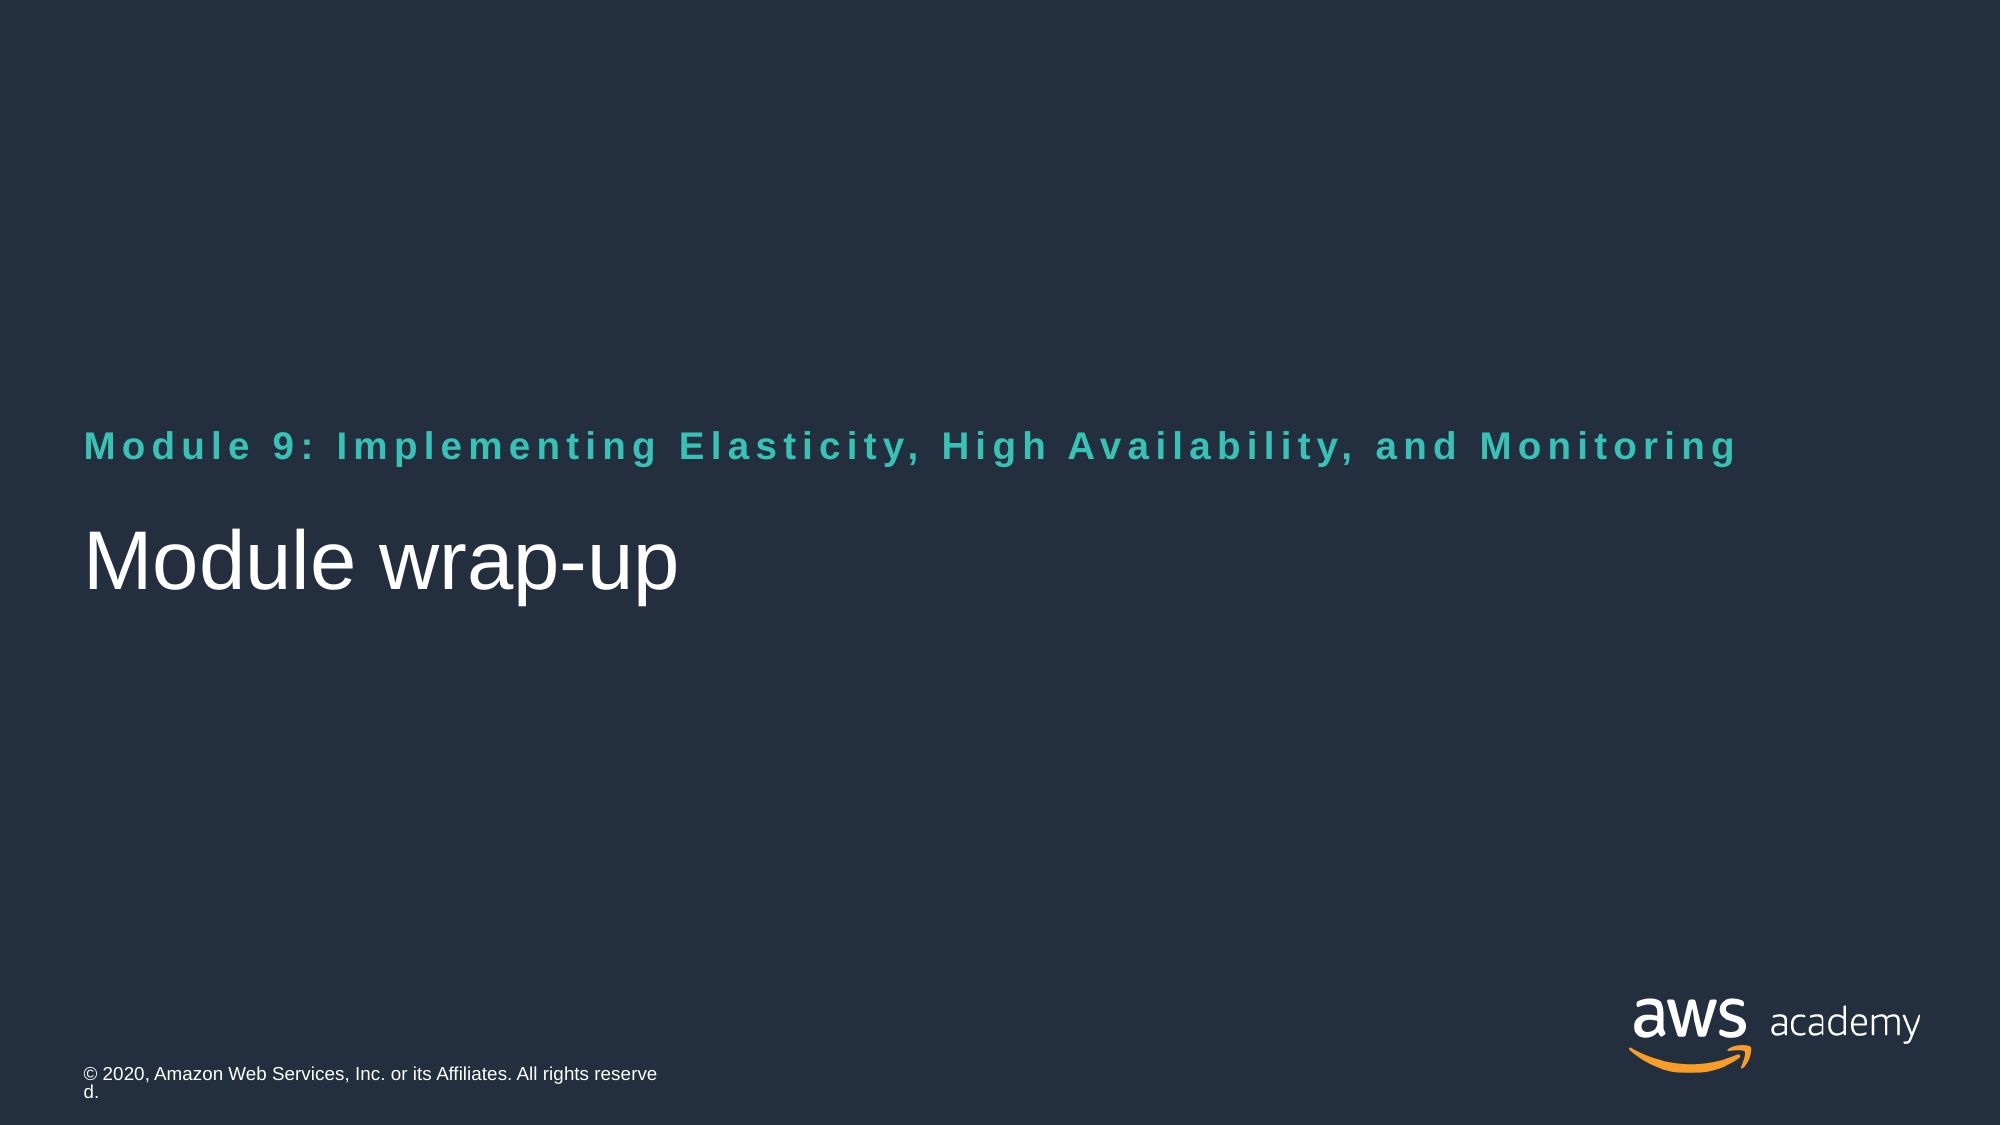

Module 9: Implementing Elasticity, High Availability, and Monitoring
# Module wrap-up
© 2020, Amazon Web Services, Inc. or its Affiliates. All rights reserved.